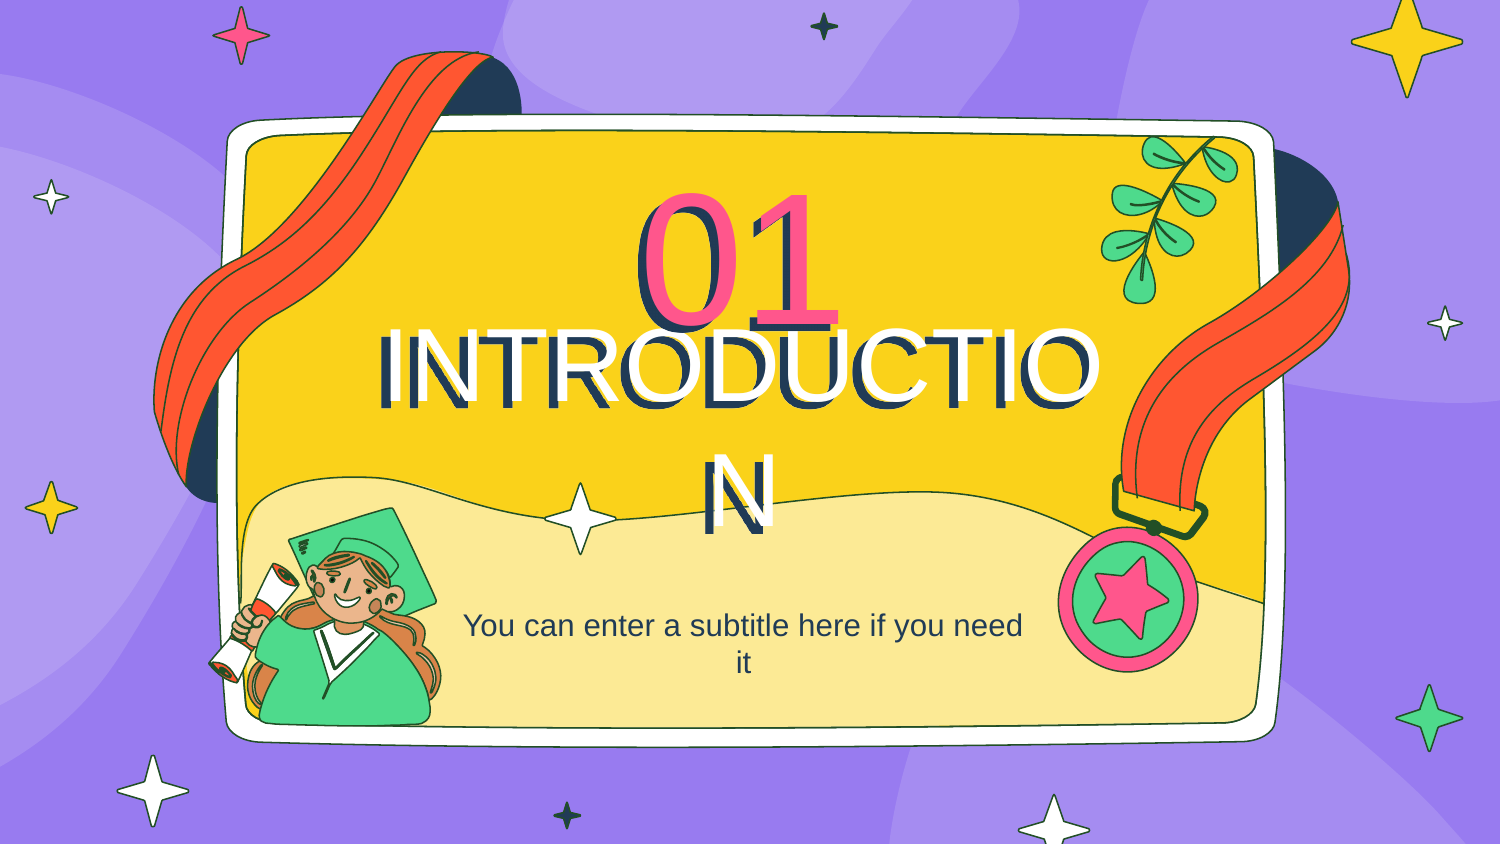

01

# INTRODUCTION

You can enter a subtitle here if you need it